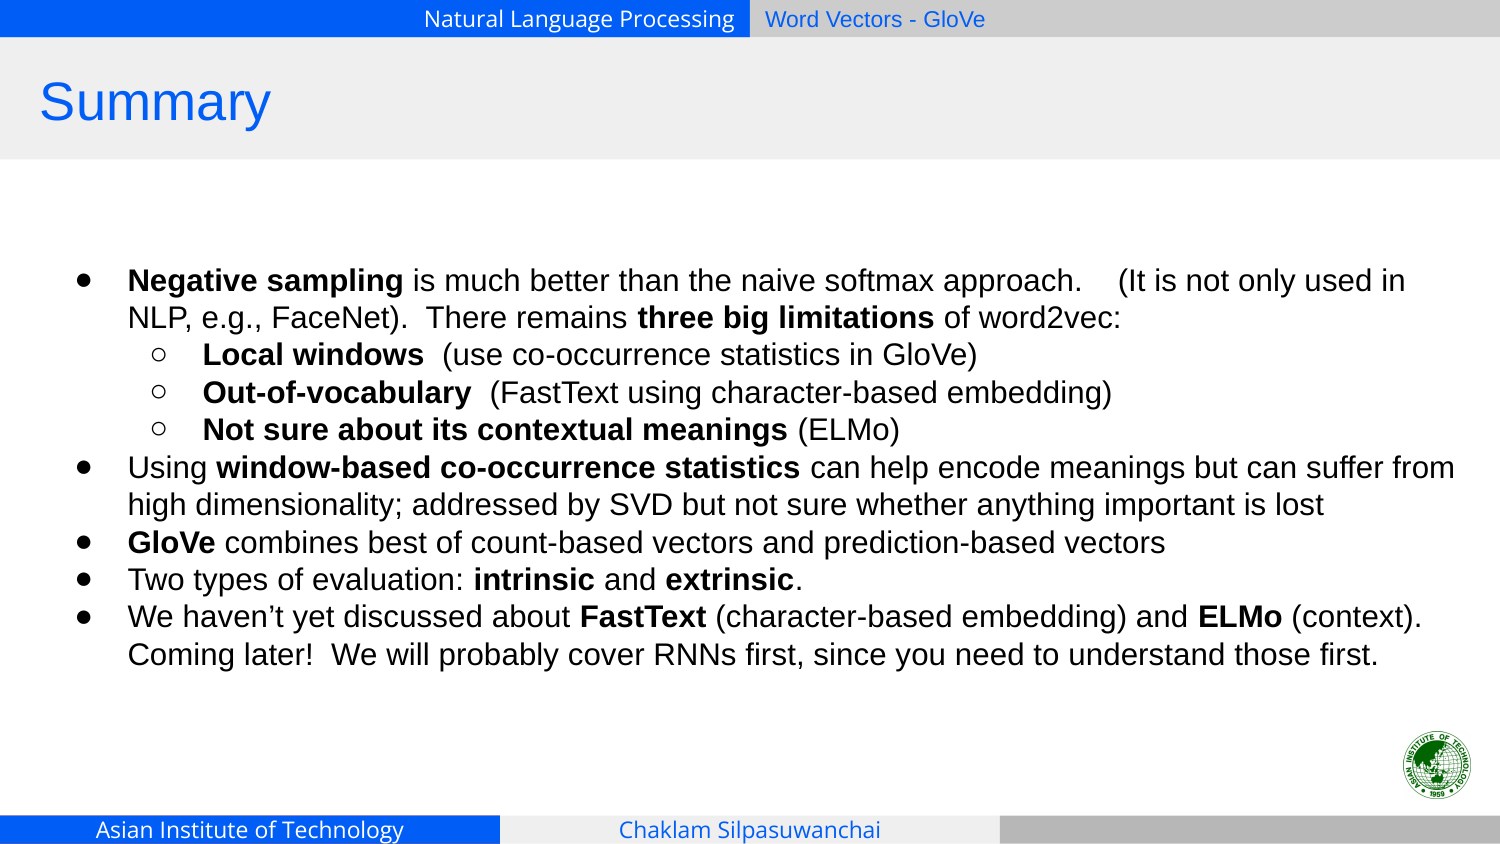

# Summary
Negative sampling is much better than the naive softmax approach.    (It is not only used in NLP, e.g., FaceNet).  There remains three big limitations of word2vec:
Local windows  (use co-occurrence statistics in GloVe)
Out-of-vocabulary  (FastText using character-based embedding)
Not sure about its contextual meanings (ELMo)
Using window-based co-occurrence statistics can help encode meanings but can suffer from high dimensionality; addressed by SVD but not sure whether anything important is lost
GloVe combines best of count-based vectors and prediction-based vectors
Two types of evaluation: intrinsic and extrinsic.
We haven’t yet discussed about FastText (character-based embedding) and ELMo (context).    Coming later!  We will probably cover RNNs first, since you need to understand those first.